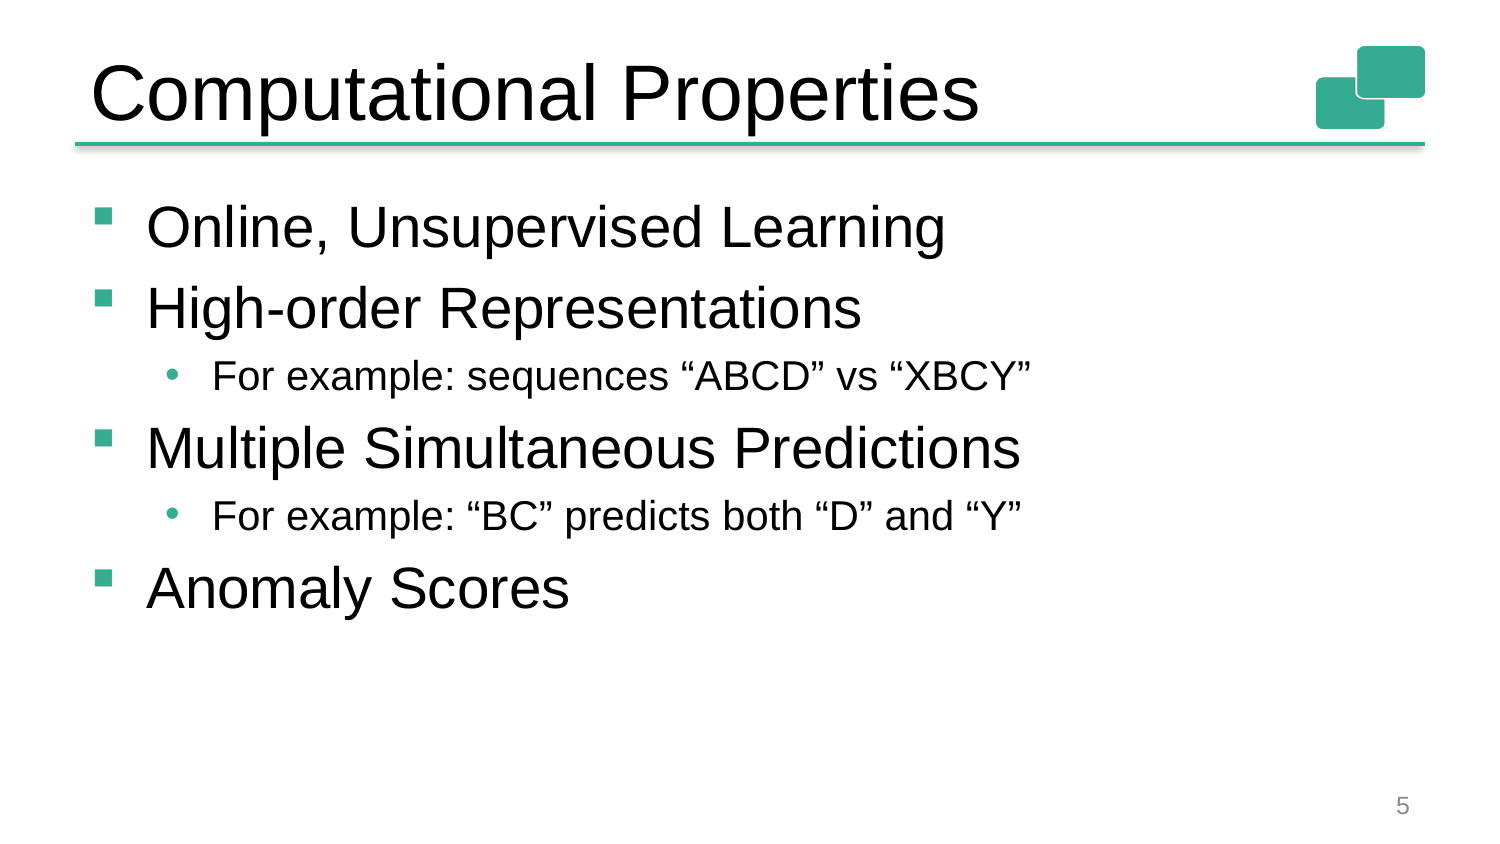

# Computational Properties
Online, Unsupervised Learning
High-order Representations
For example: sequences “ABCD” vs “XBCY”
Multiple Simultaneous Predictions
For example: “BC” predicts both “D” and “Y”
Anomaly Scores

5